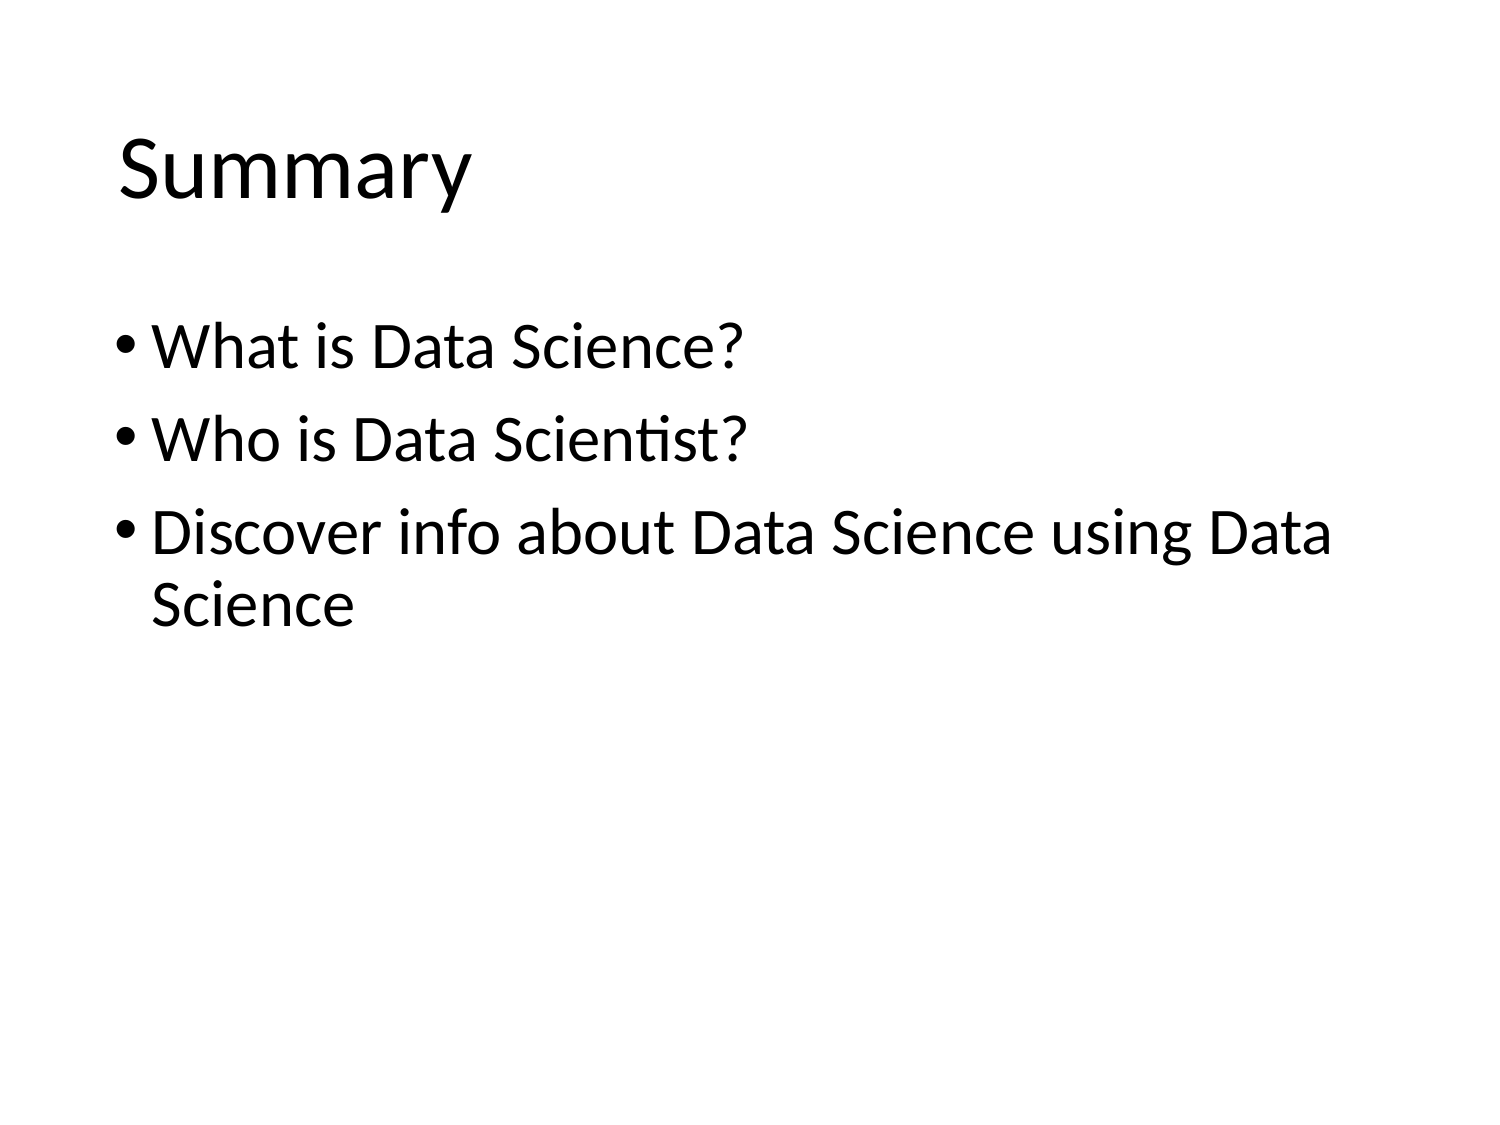

# Summary
What is Data Science?
Who is Data Scientist?
Discover info about Data Science using Data Science